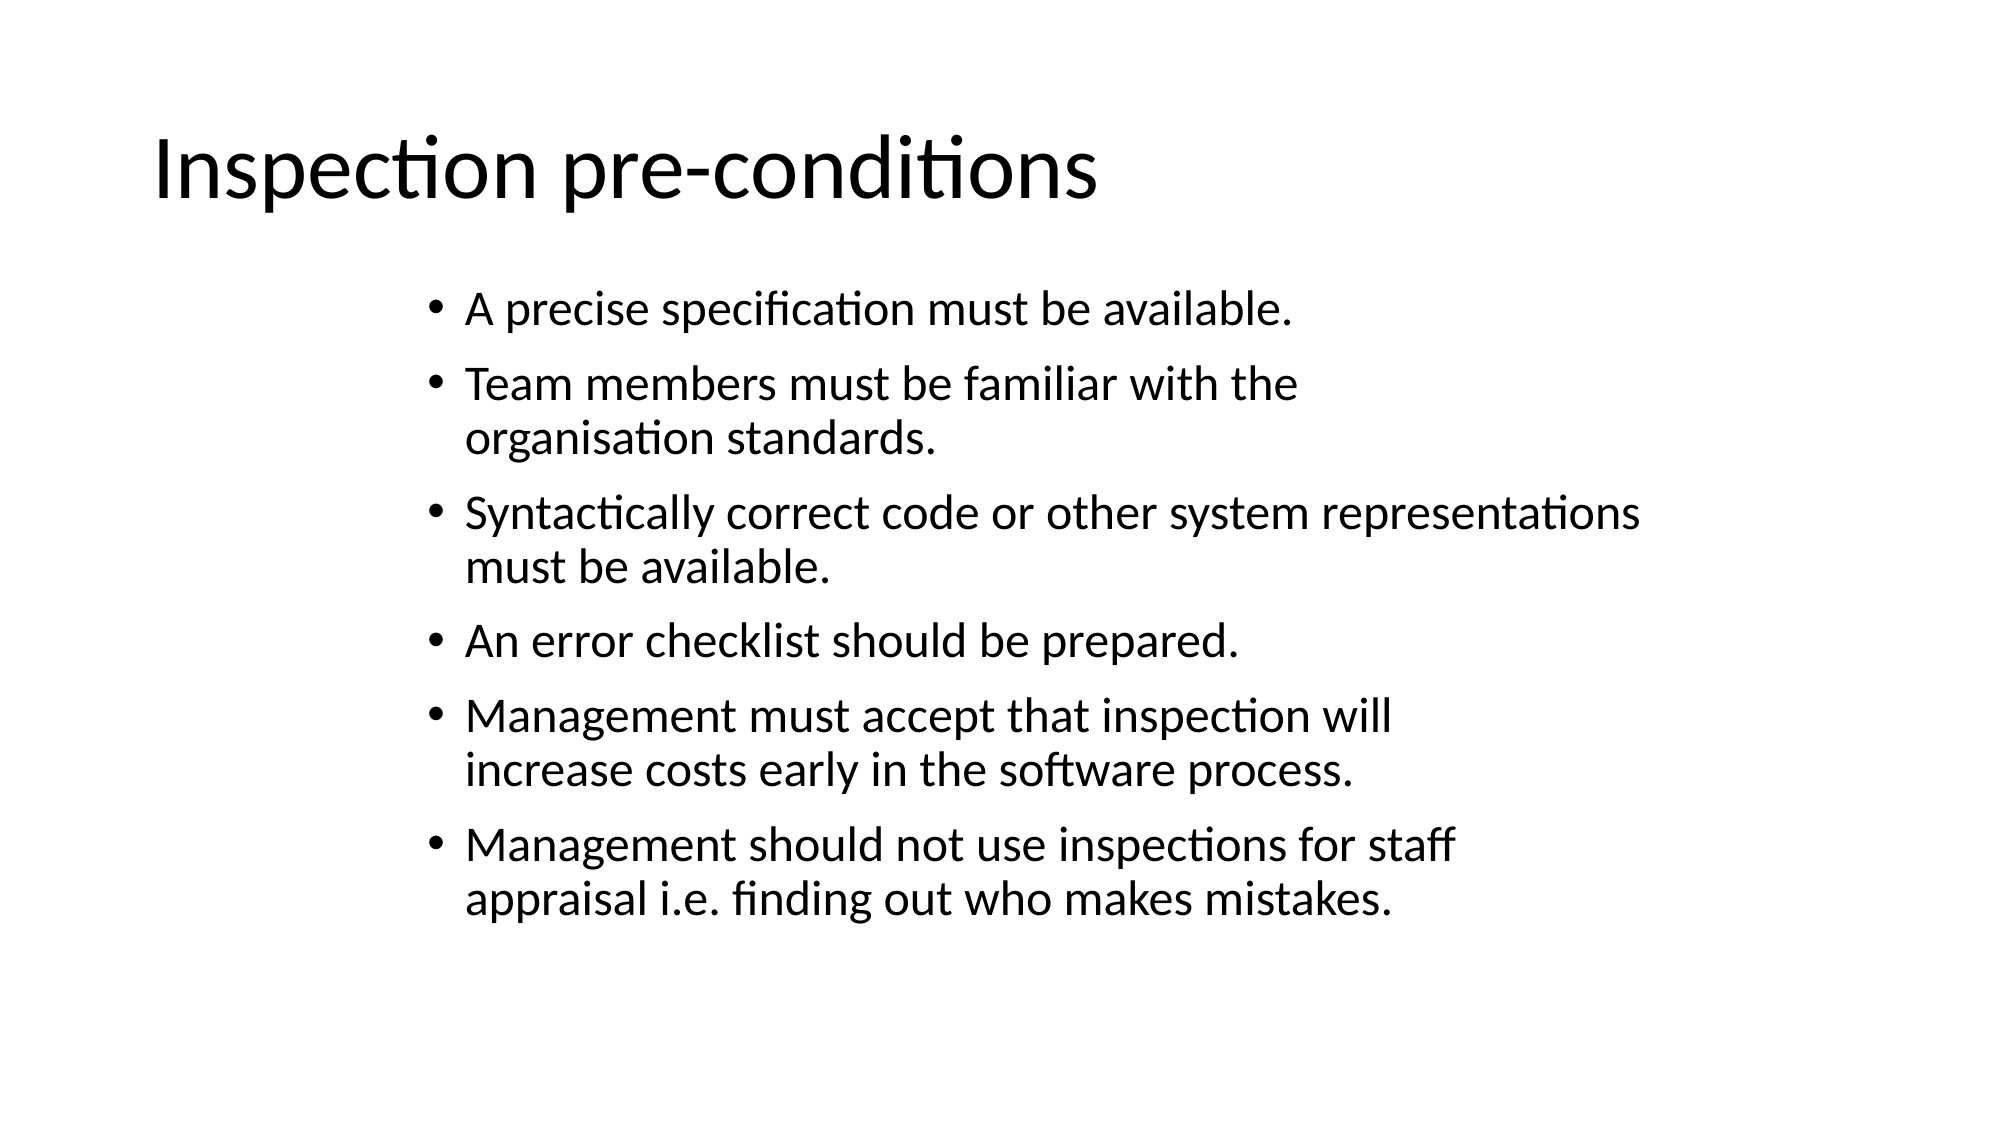

Inspection pre-conditions
A precise specification must be available.
Team members must be familiar with the
organisation standards.
Syntactically correct code or other system representations must be available.
An error checklist should be prepared.
Management must accept that inspection will
increase costs early in the software process.
Management should not use inspections for staff
appraisal i.e. finding out who makes mistakes.